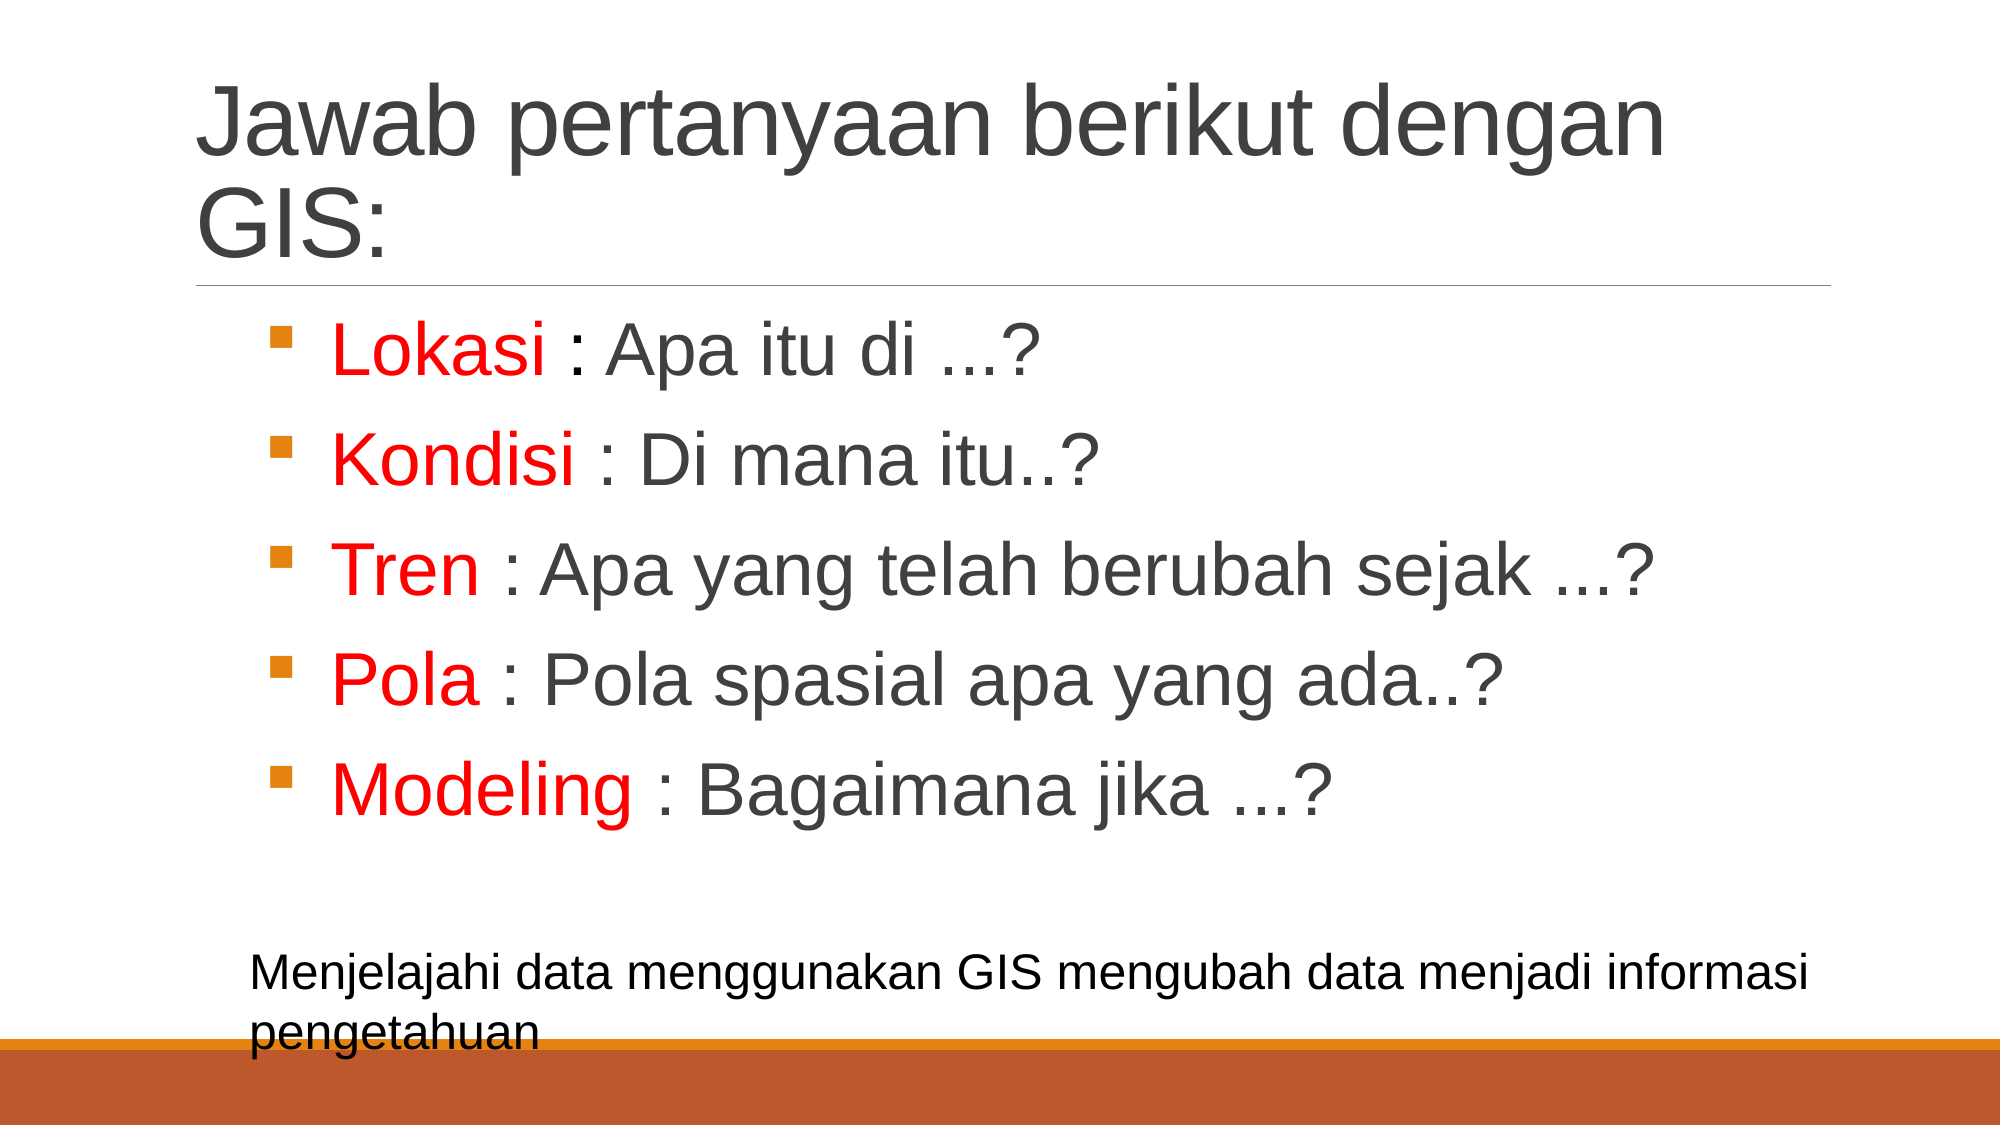

# Jawab pertanyaan berikut dengan GIS:
Lokasi : Apa itu di ...?
Kondisi : Di ​​mana itu..?
Tren : Apa yang telah berubah sejak ...?
Pola : Pola spasial apa yang ada..?
Modeling : Bagaimana jika ...?
Menjelajahi data menggunakan GIS mengubah data menjadi informasi pengetahuan